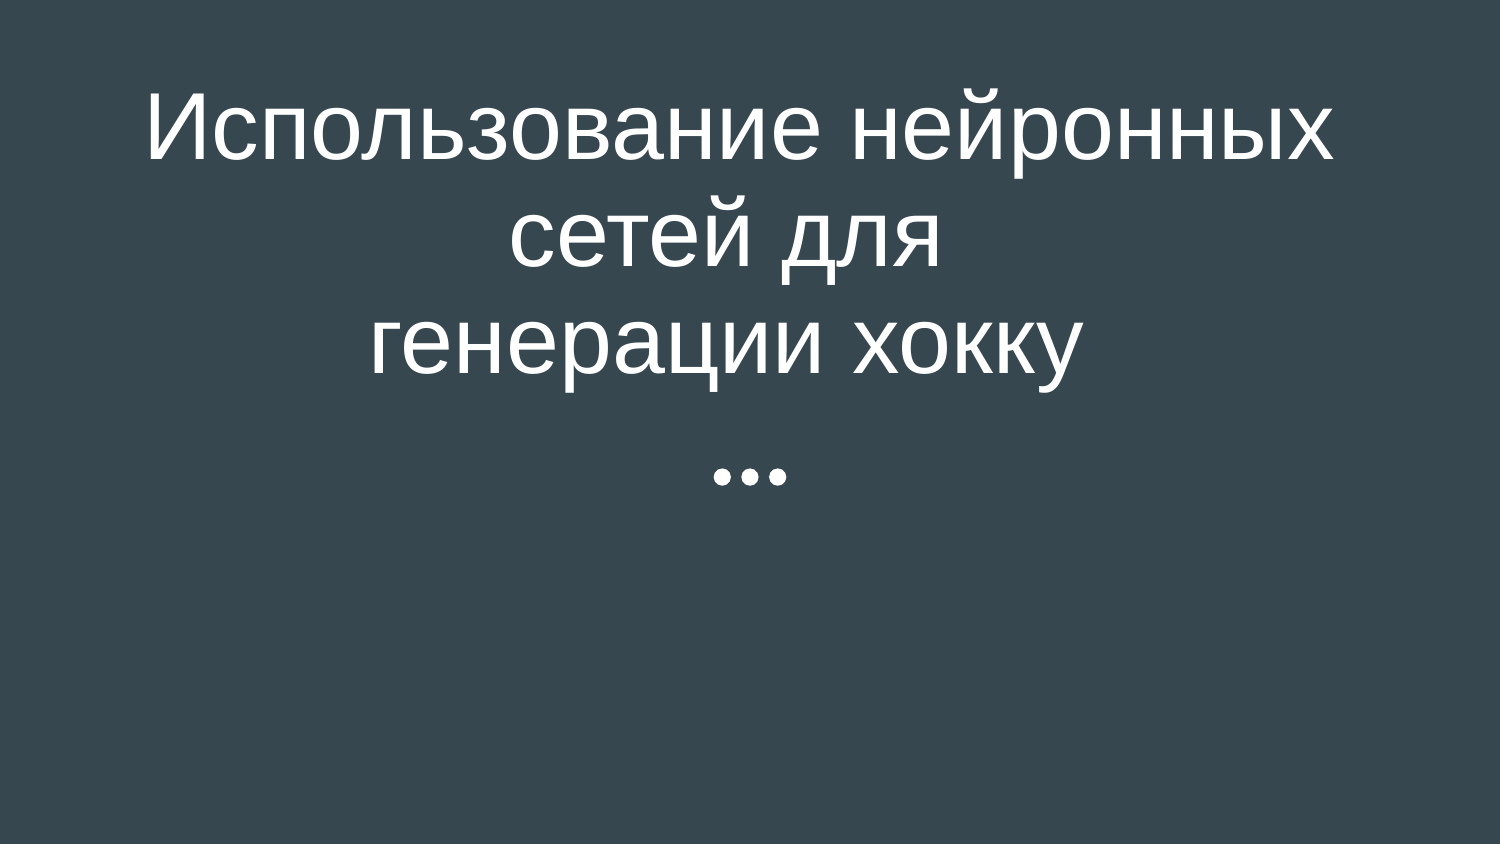

#
Использование нейронных сетей для
генерации хокку